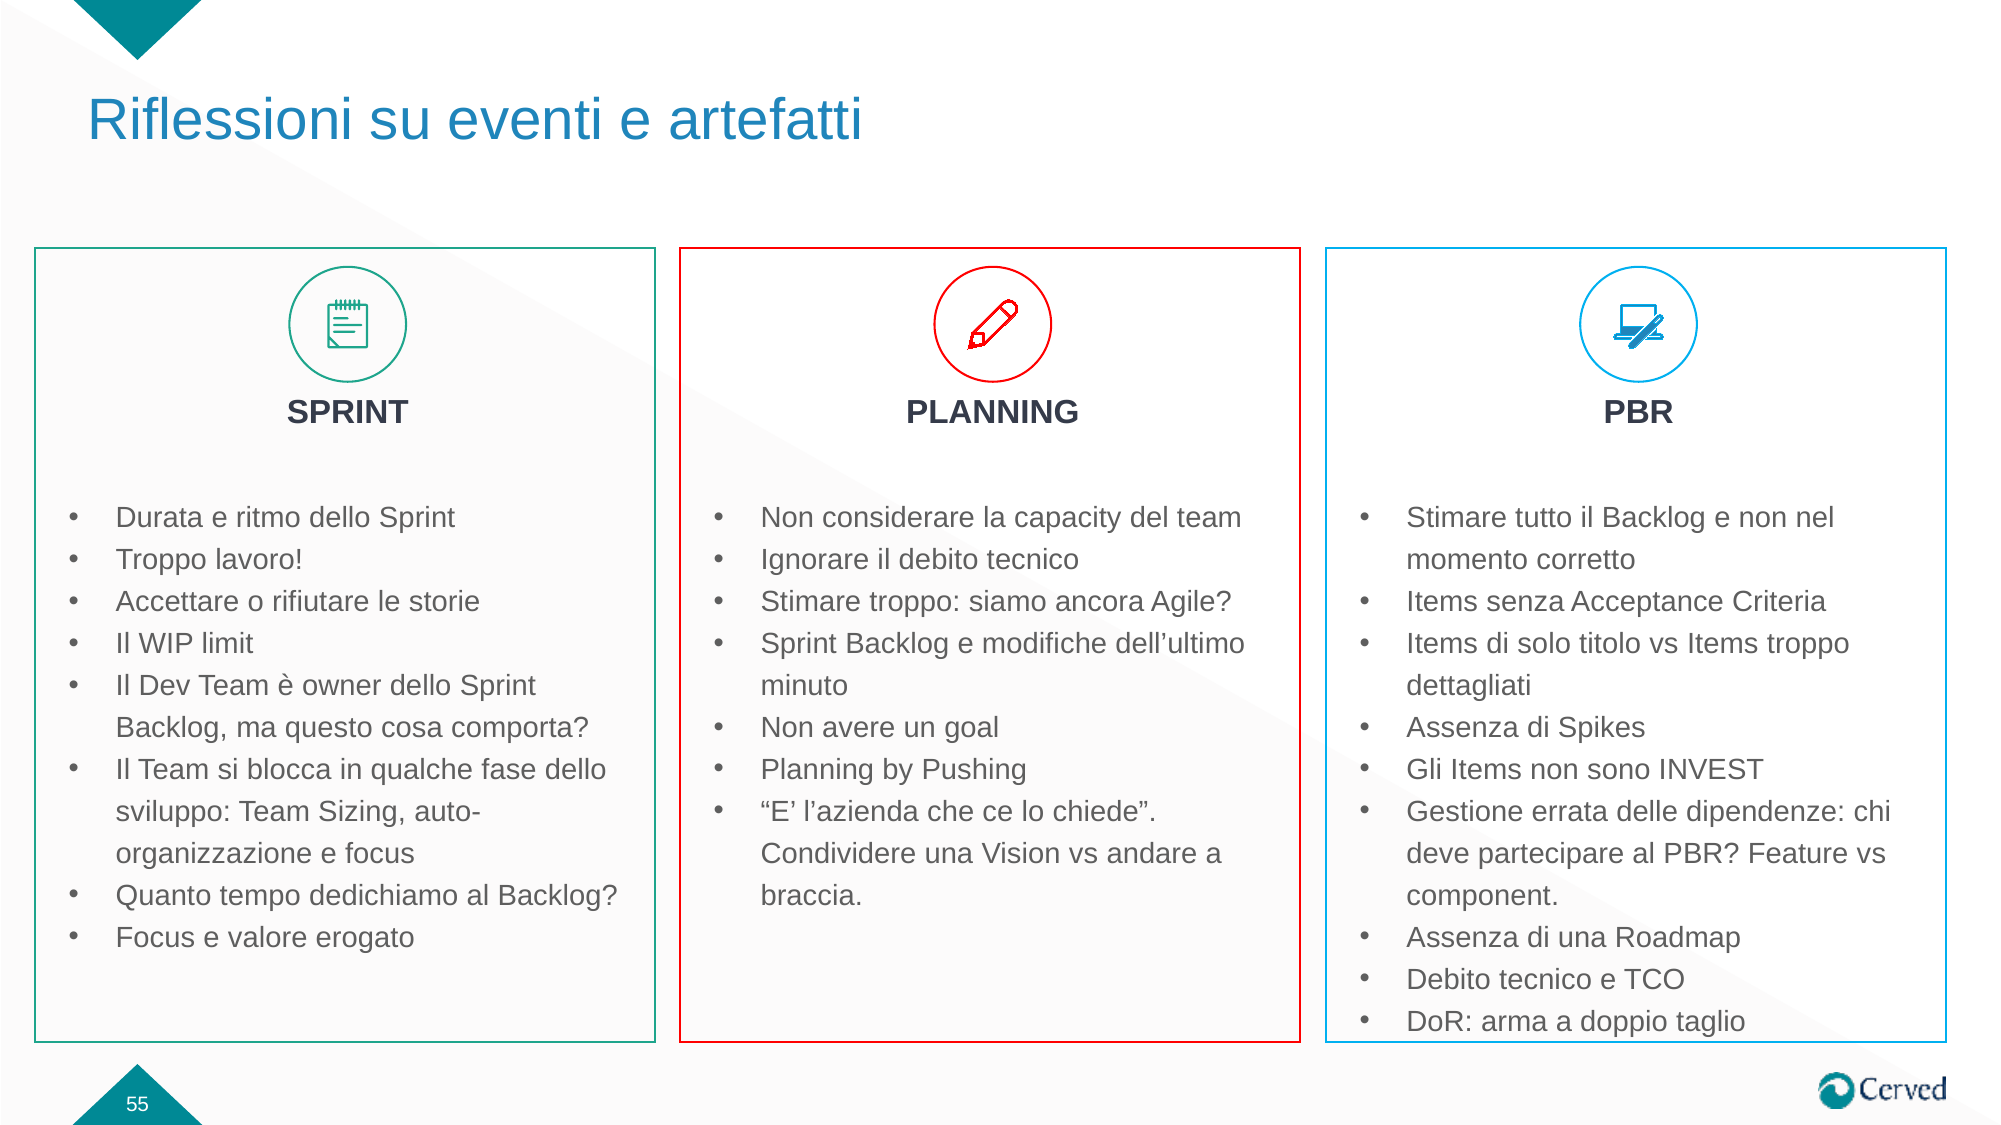

# Riflessioni su eventi e artefatti

PLANNING
SPRINT
PBR
Non considerare la capacity del team
Ignorare il debito tecnico
Stimare troppo: siamo ancora Agile?
Sprint Backlog e modifiche dell’ultimo minuto
Non avere un goal
Planning by Pushing
“E’ l’azienda che ce lo chiede”. Condividere una Vision vs andare a braccia.

Durata e ritmo dello Sprint
Troppo lavoro!
Accettare o rifiutare le storie
Il WIP limit
Il Dev Team è owner dello Sprint Backlog, ma questo cosa comporta?
Il Team si blocca in qualche fase dello sviluppo: Team Sizing, auto-organizzazione e focus
Quanto tempo dedichiamo al Backlog?
Focus e valore erogato
Stimare tutto il Backlog e non nel momento corretto
Items senza Acceptance Criteria
Items di solo titolo vs Items troppo dettagliati
Assenza di Spikes
Gli Items non sono INVEST
Gestione errata delle dipendenze: chi deve partecipare al PBR? Feature vs component.
Assenza di una Roadmap
Debito tecnico e TCO
DoR: arma a doppio taglio
55